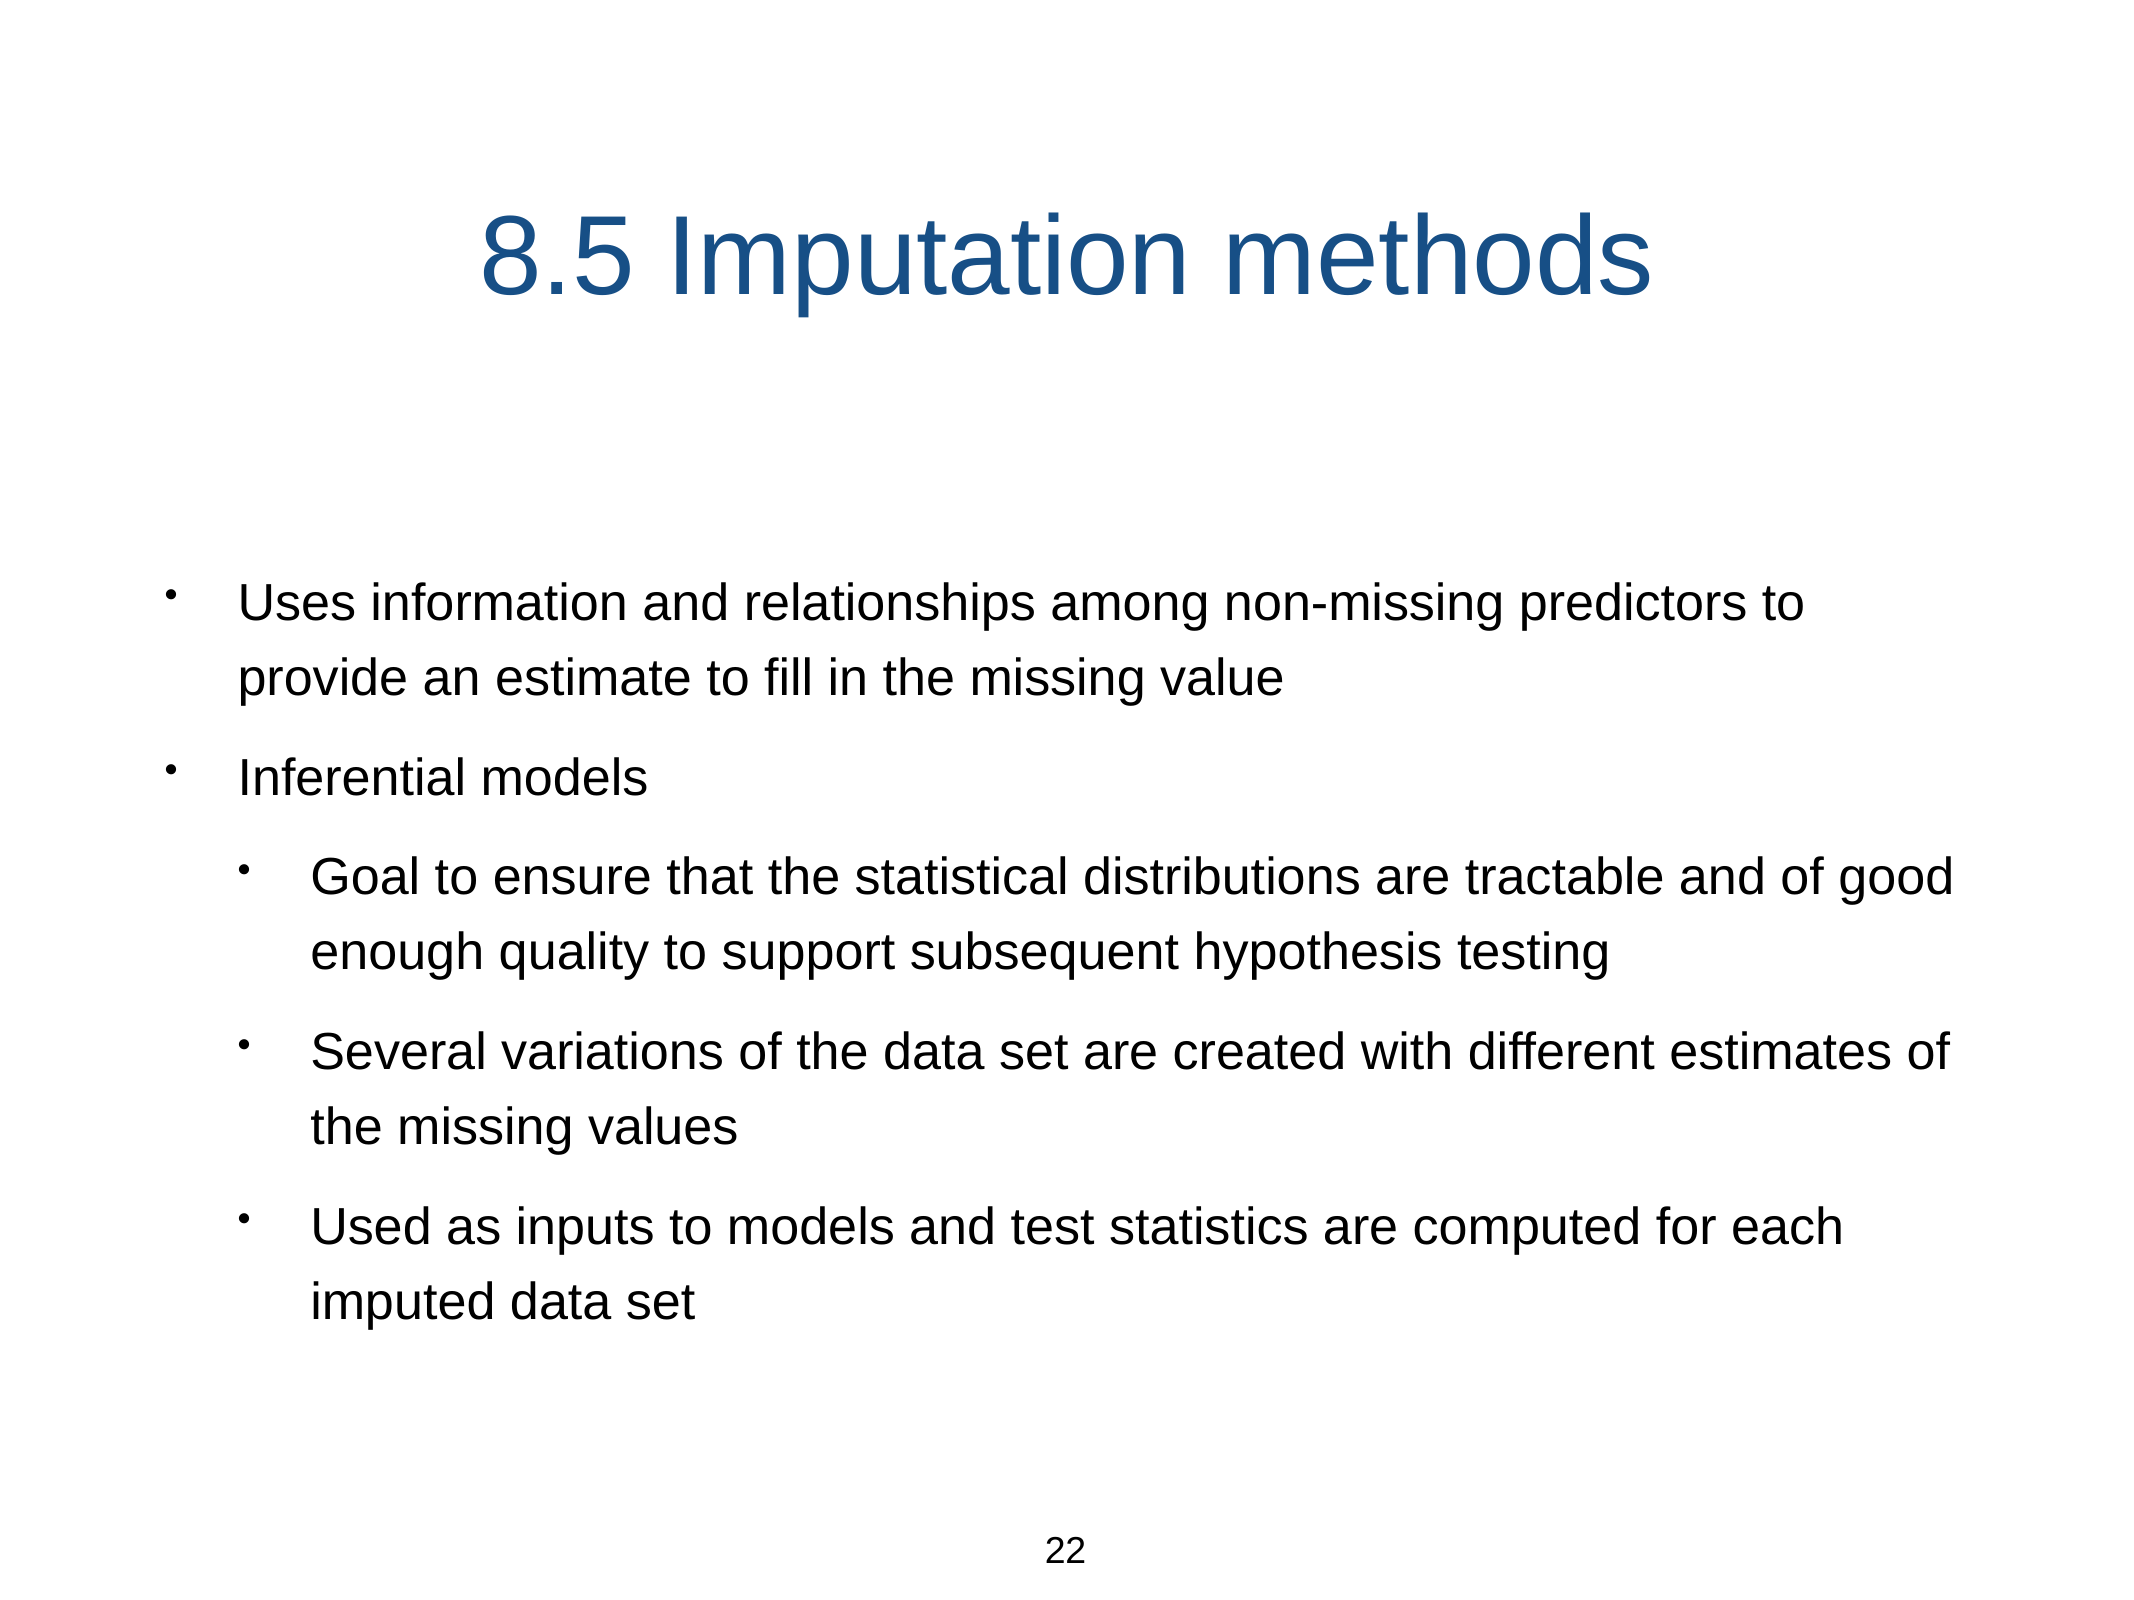

# 8.5 Imputation methods
Uses information and relationships among non-missing predictors to provide an estimate to fill in the missing value
Inferential models
Goal to ensure that the statistical distributions are tractable and of good enough quality to support subsequent hypothesis testing
Several variations of the data set are created with different estimates of the missing values
Used as inputs to models and test statistics are computed for each imputed data set
22